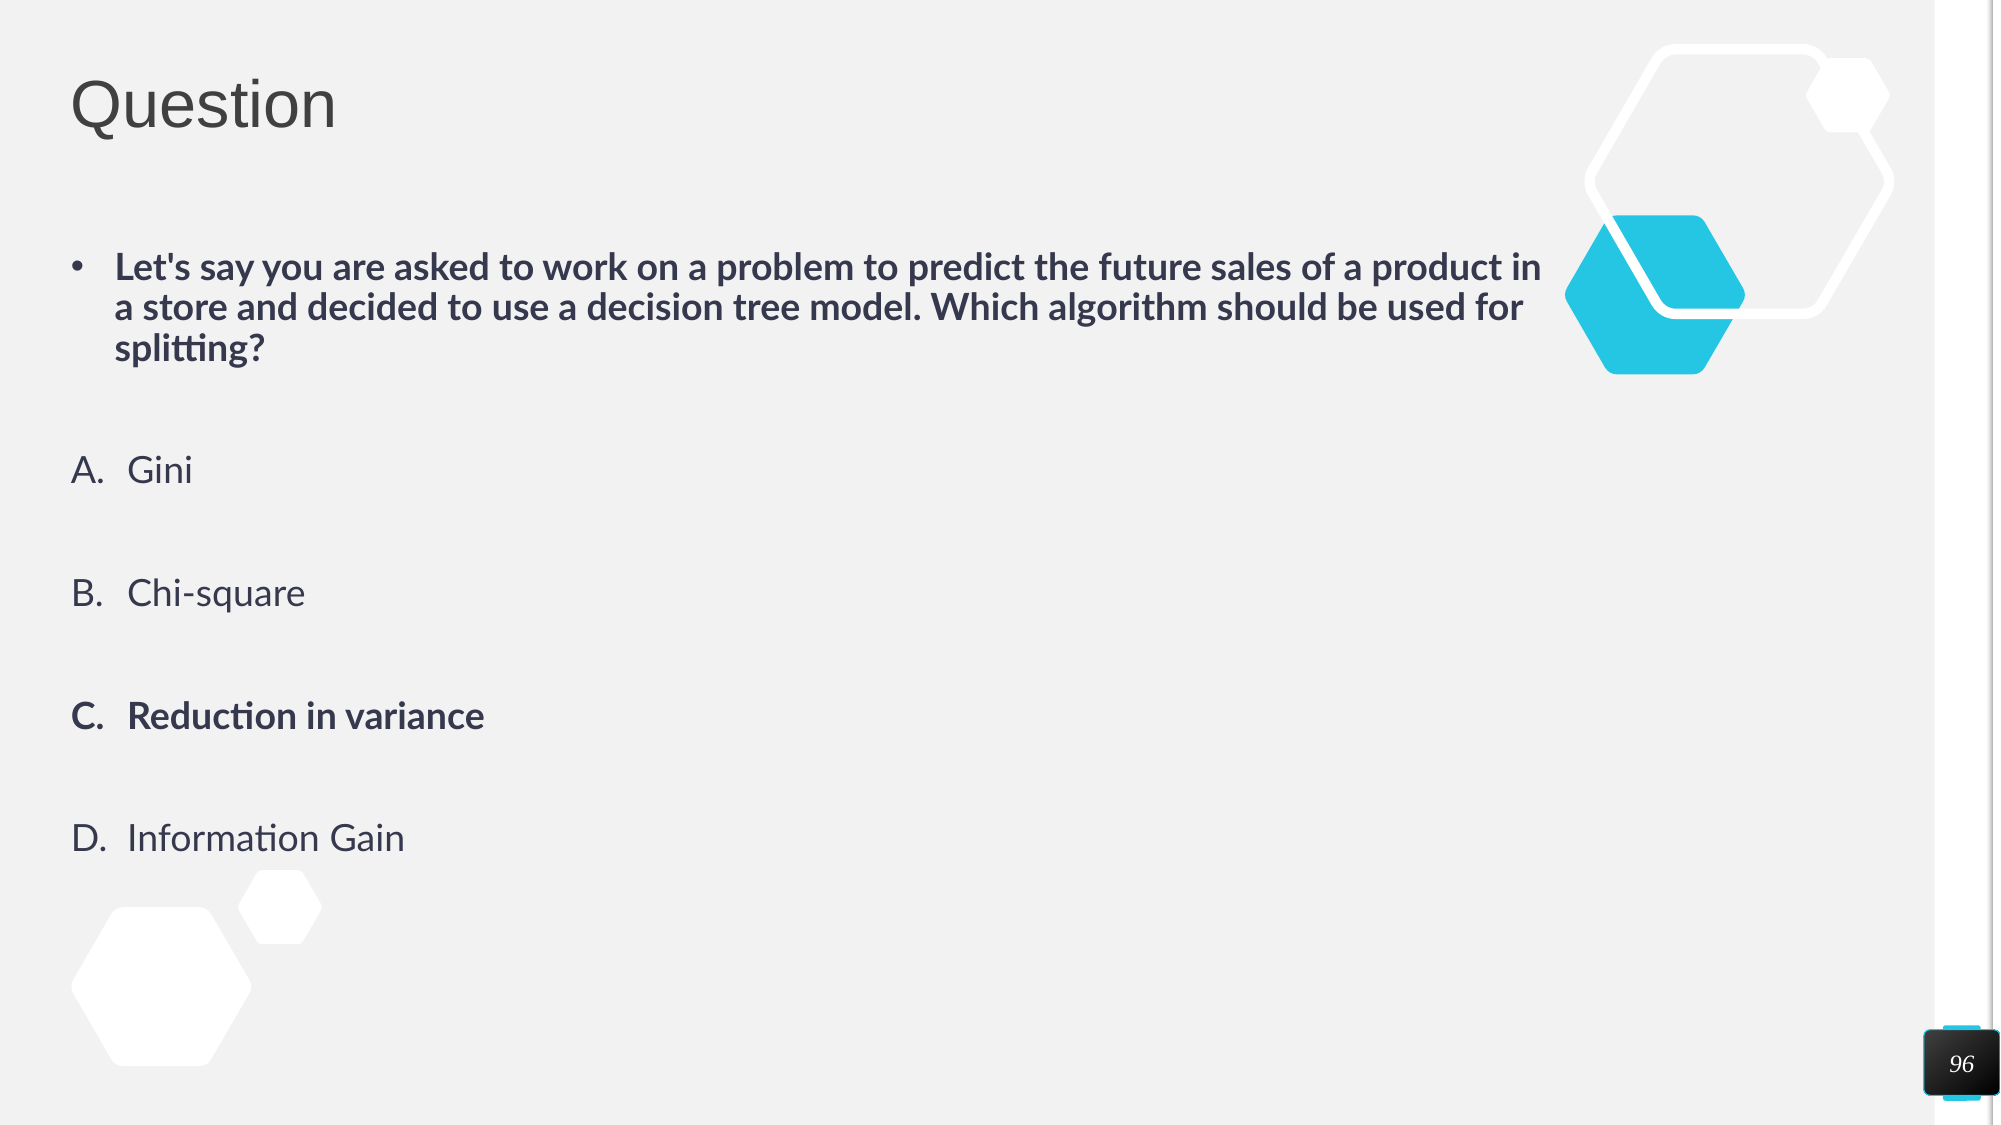

# Question
Let's say you are asked to work on a problem to predict the future sales of a product in a store and decided to use a decision tree model. Which algorithm should be used for splitting?

Gini

Chi-square

Reduction in variance

Information Gain

96